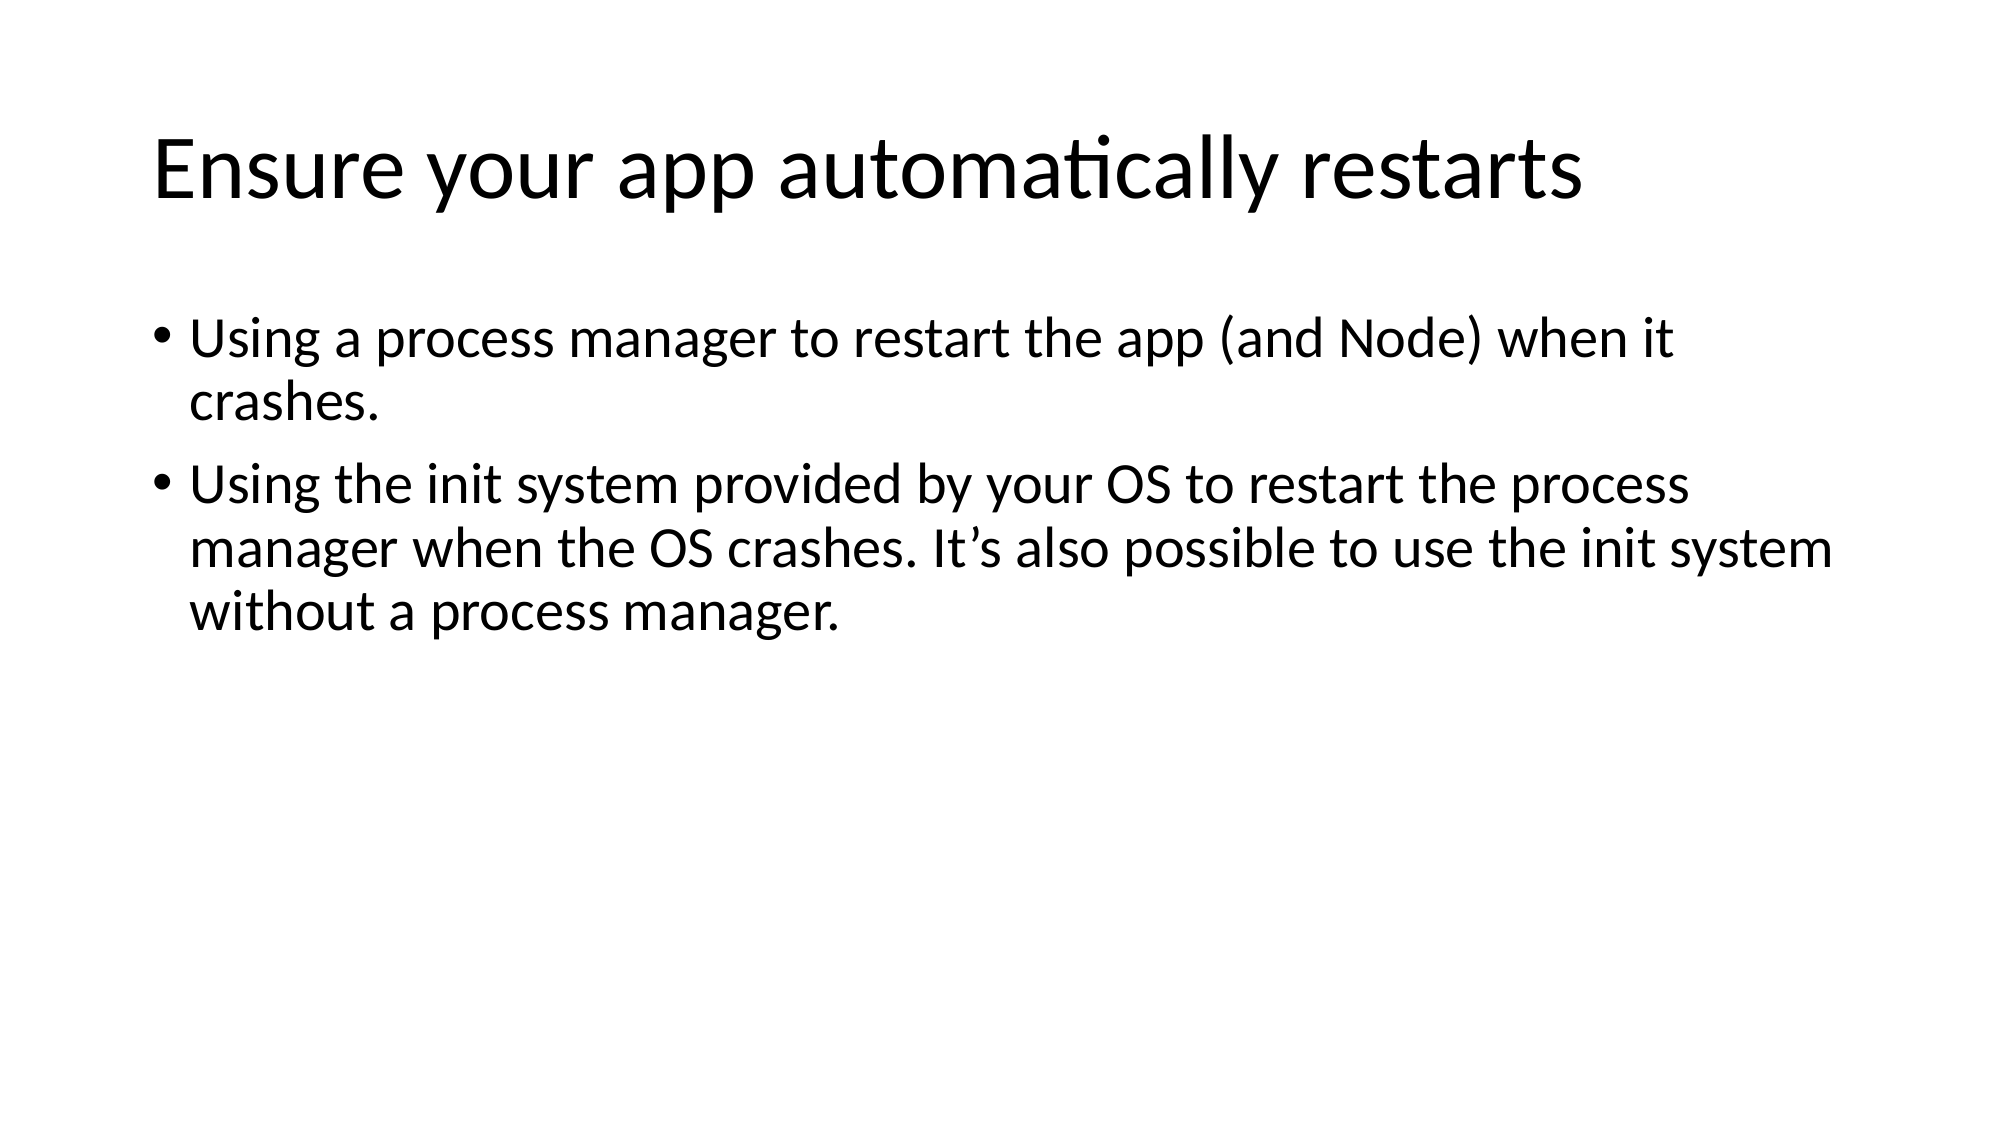

# Ensure your app automatically restarts
Using a process manager to restart the app (and Node) when it crashes.
Using the init system provided by your OS to restart the process manager when the OS crashes. It’s also possible to use the init system without a process manager.